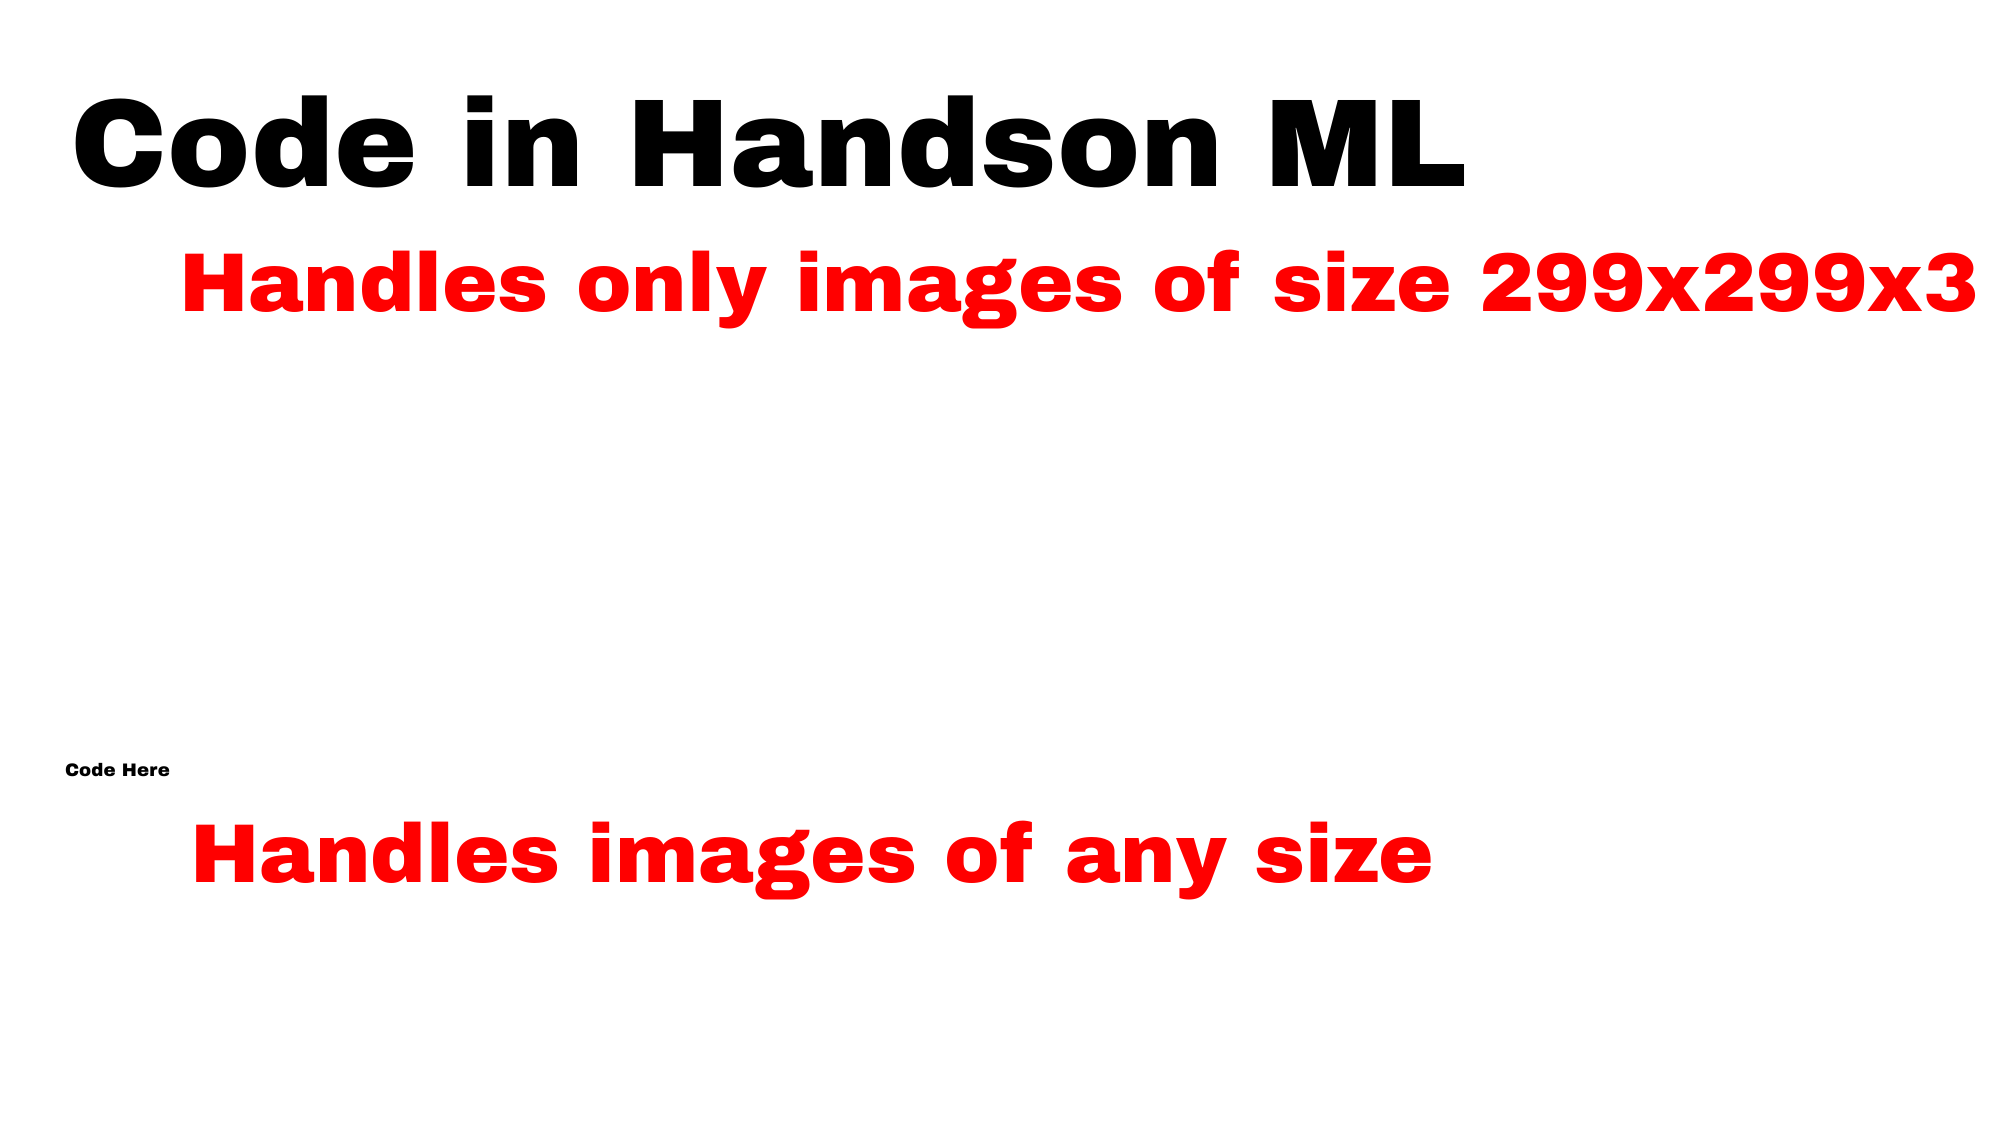

Code in Handson ML
Handles only images of size 299x299x3

# Code Here
Handles images of any size